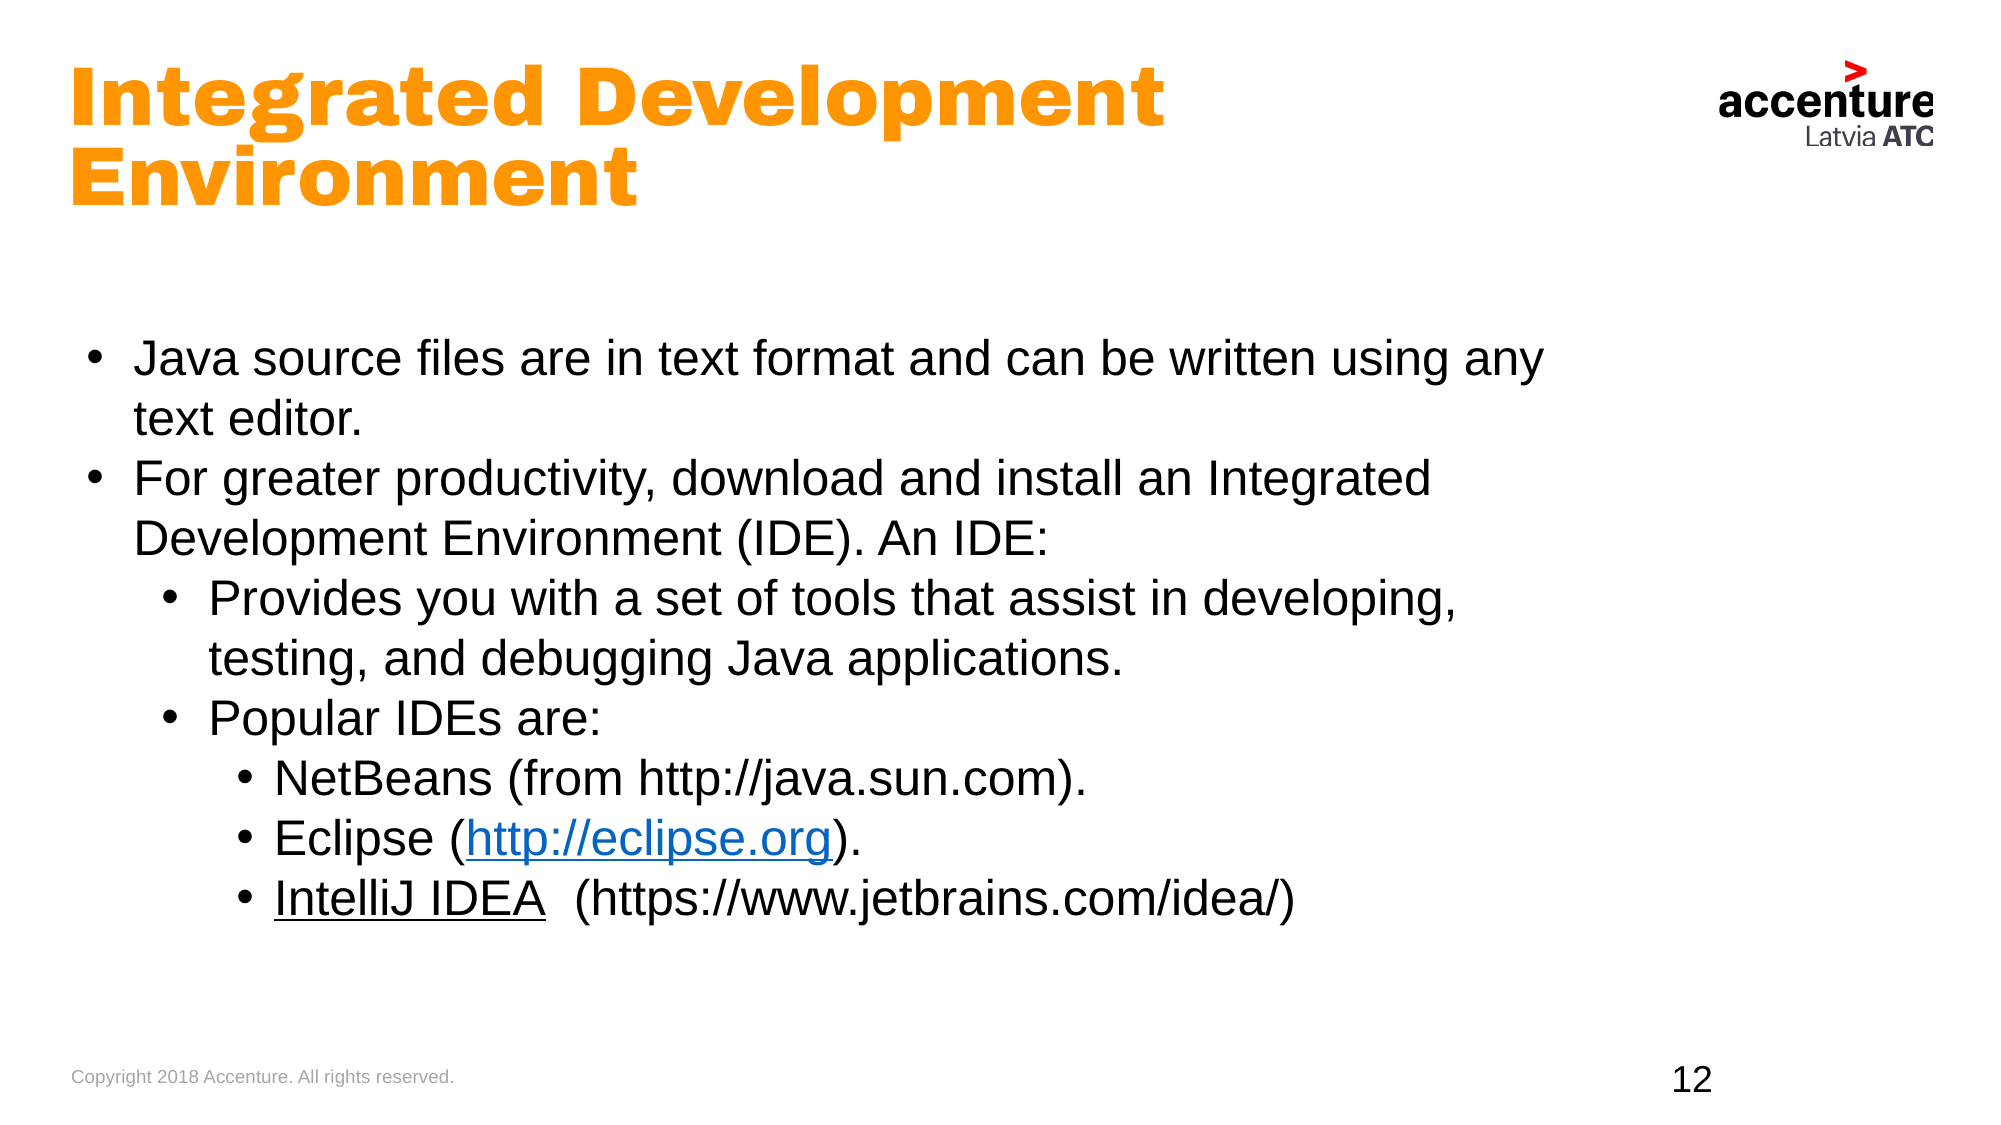

Integrated Development Environment
Java source files are in text format and can be written using any text editor.
For greater productivity, download and install an Integrated Development Environment (IDE). An IDE:
Provides you with a set of tools that assist in developing, testing, and debugging Java applications.
Popular IDEs are:
NetBeans (from http://java.sun.com).
Eclipse (http://eclipse.org).
IntelliJ IDEA  (https://www.jetbrains.com/idea/)

12